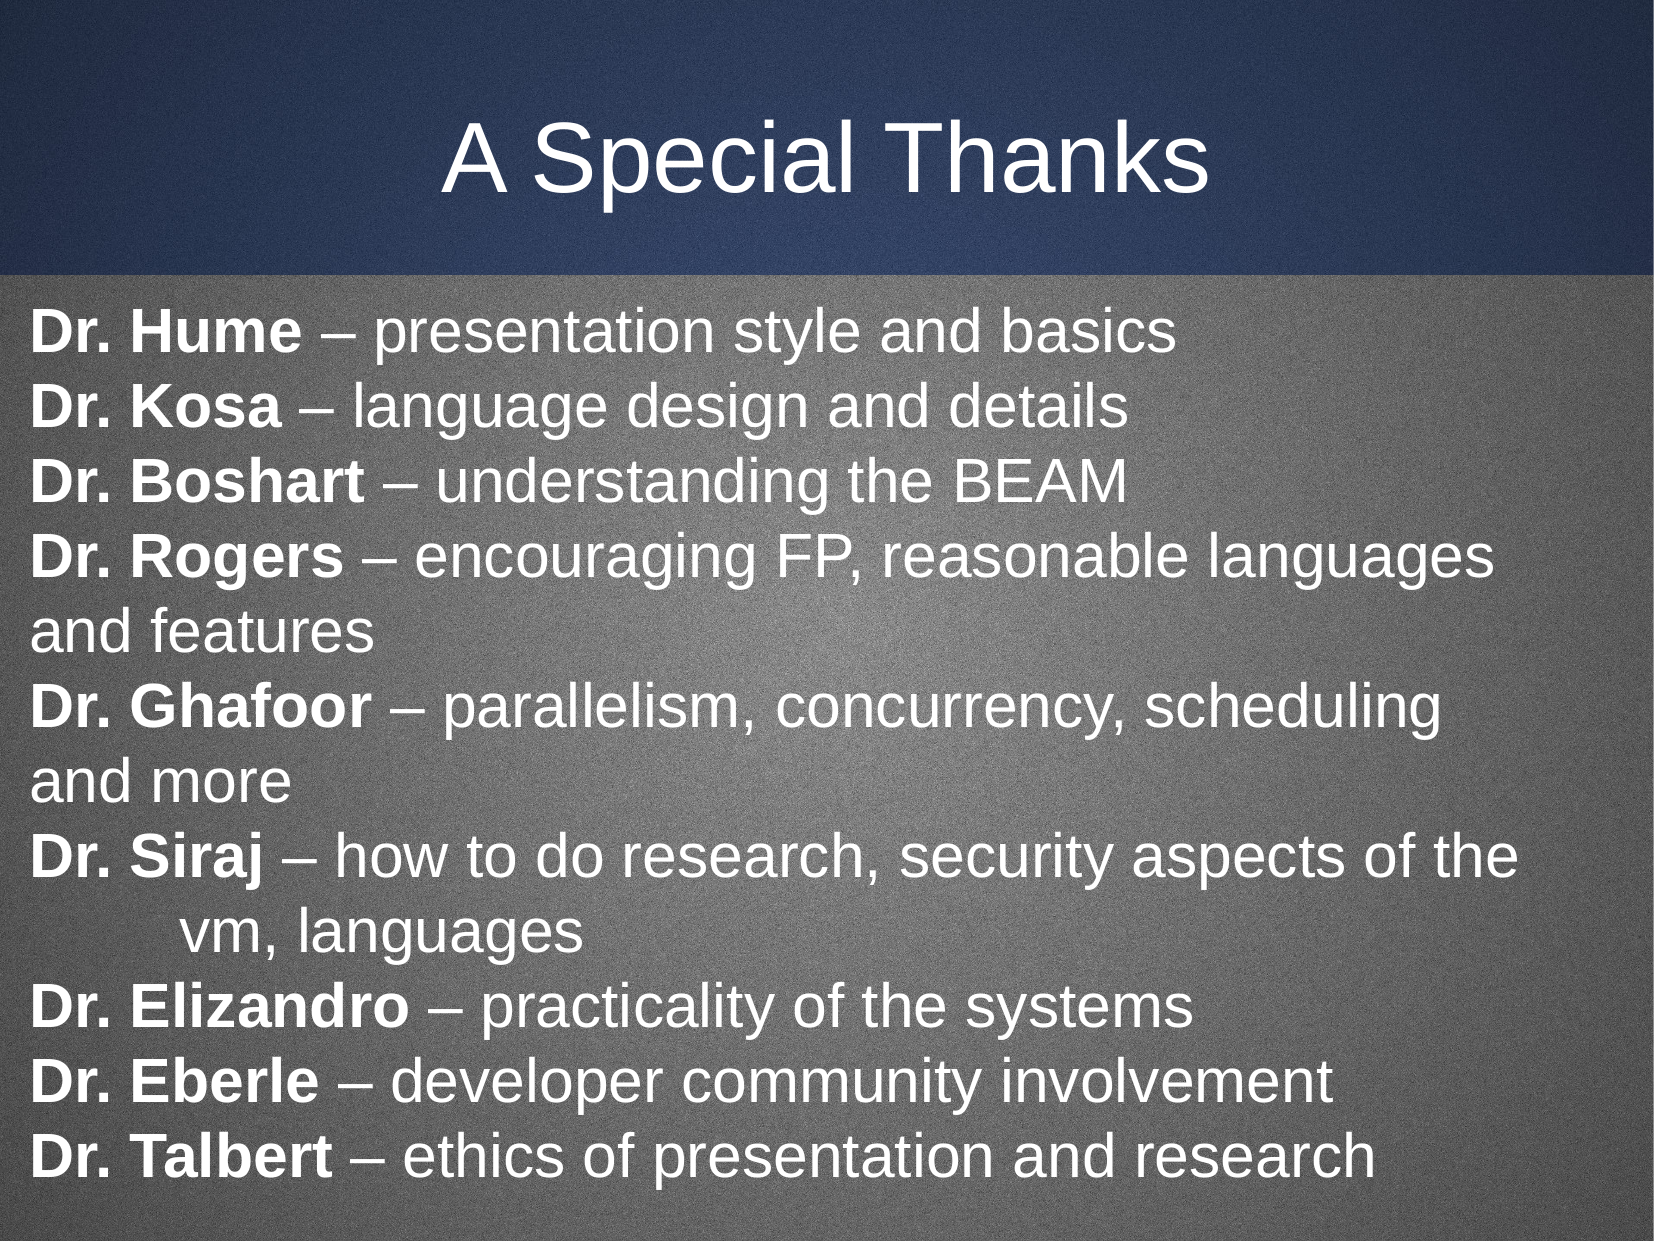

A Special Thanks
Dr. Hume – presentation style and basics
Dr. Kosa – language design and details
Dr. Boshart – understanding the BEAM
Dr. Rogers – encouraging FP, reasonable languages 	and features
Dr. Ghafoor – parallelism, concurrency, scheduling 	and more
Dr. Siraj – how to do research, security aspects of the 	vm, languages
Dr. Elizandro – practicality of the systems
Dr. Eberle – developer community involvement
Dr. Talbert – ethics of presentation and research